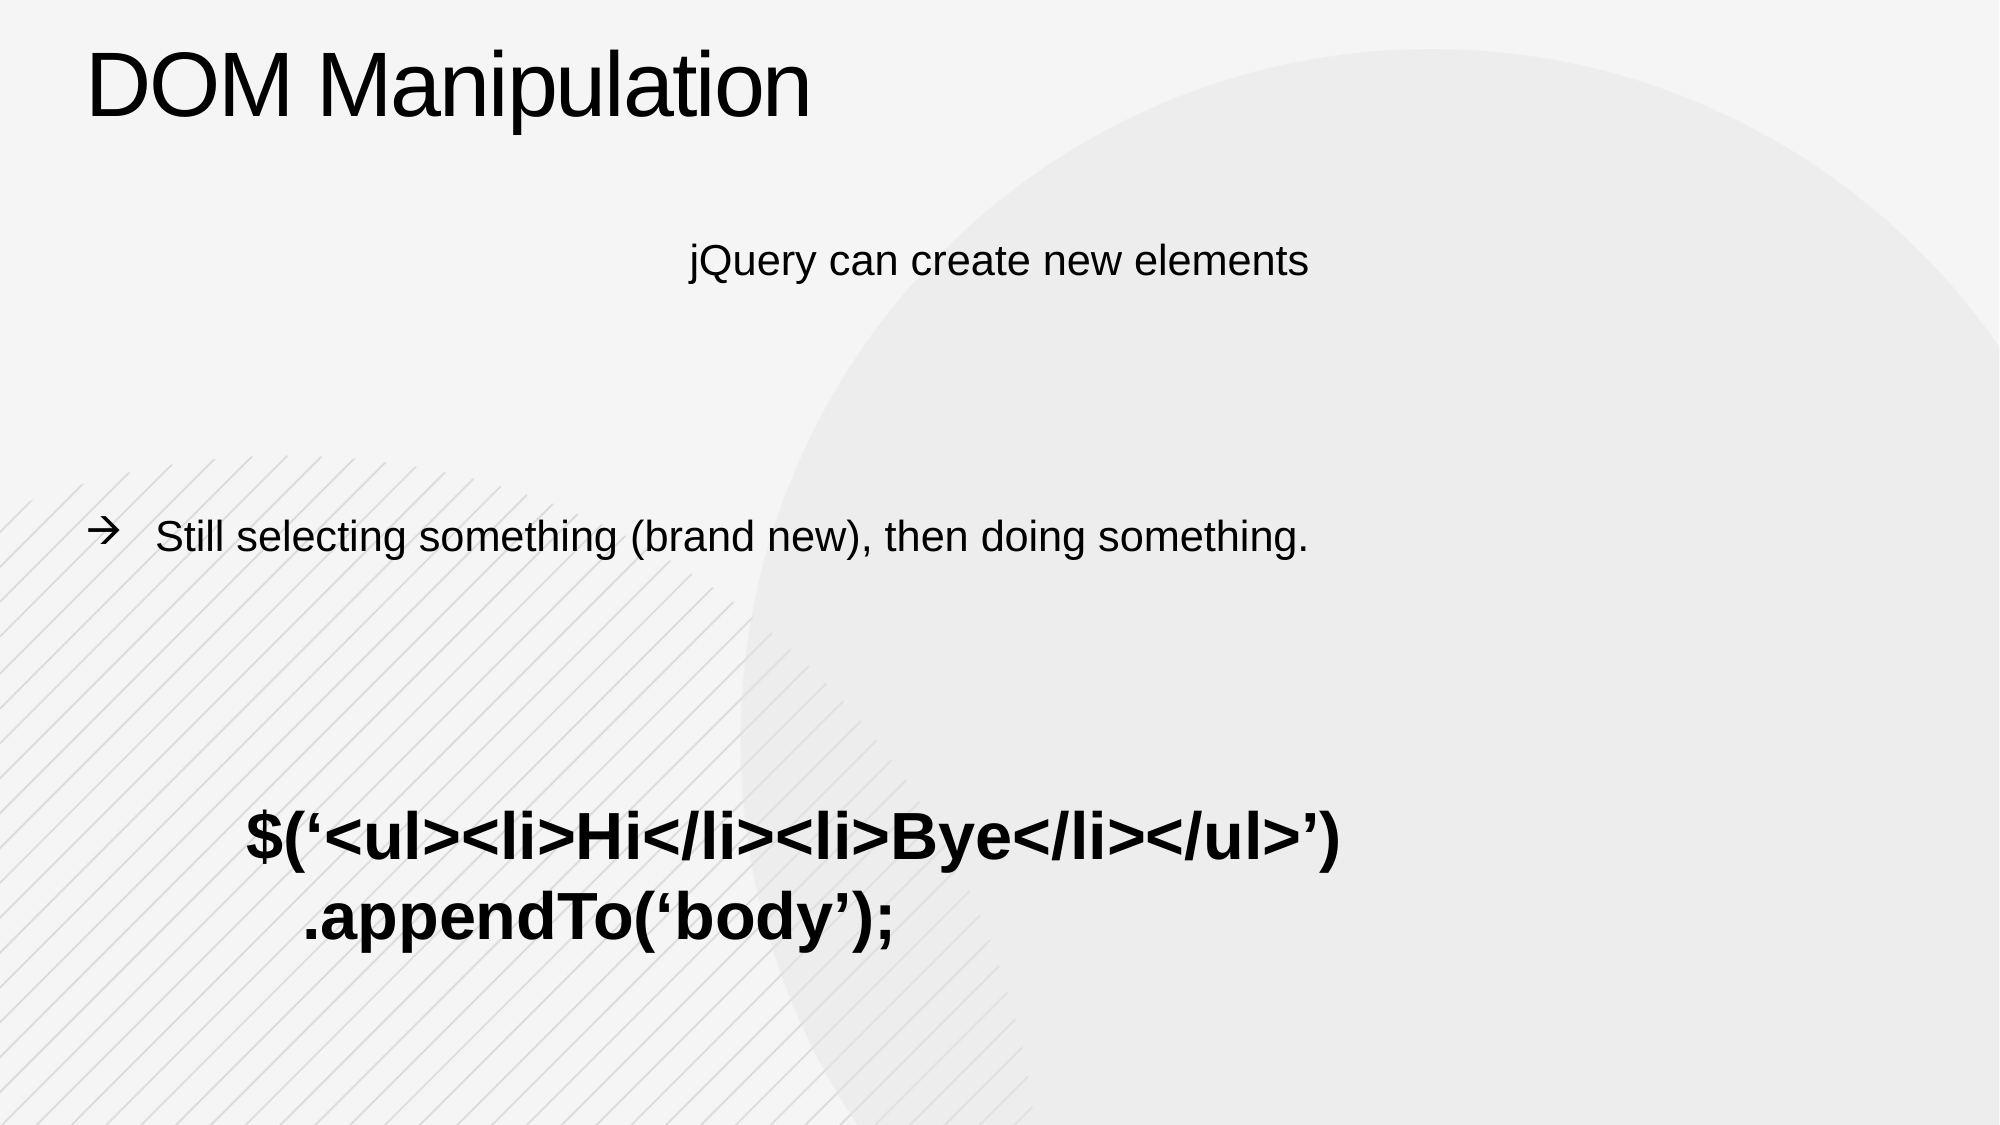

# DOM Manipulation
jQuery can create new elements

Still selecting something (brand new), then doing something.
$(‘<ul><li>Hi</li><li>Bye</li></ul>’)
   .appendTo(‘body’);